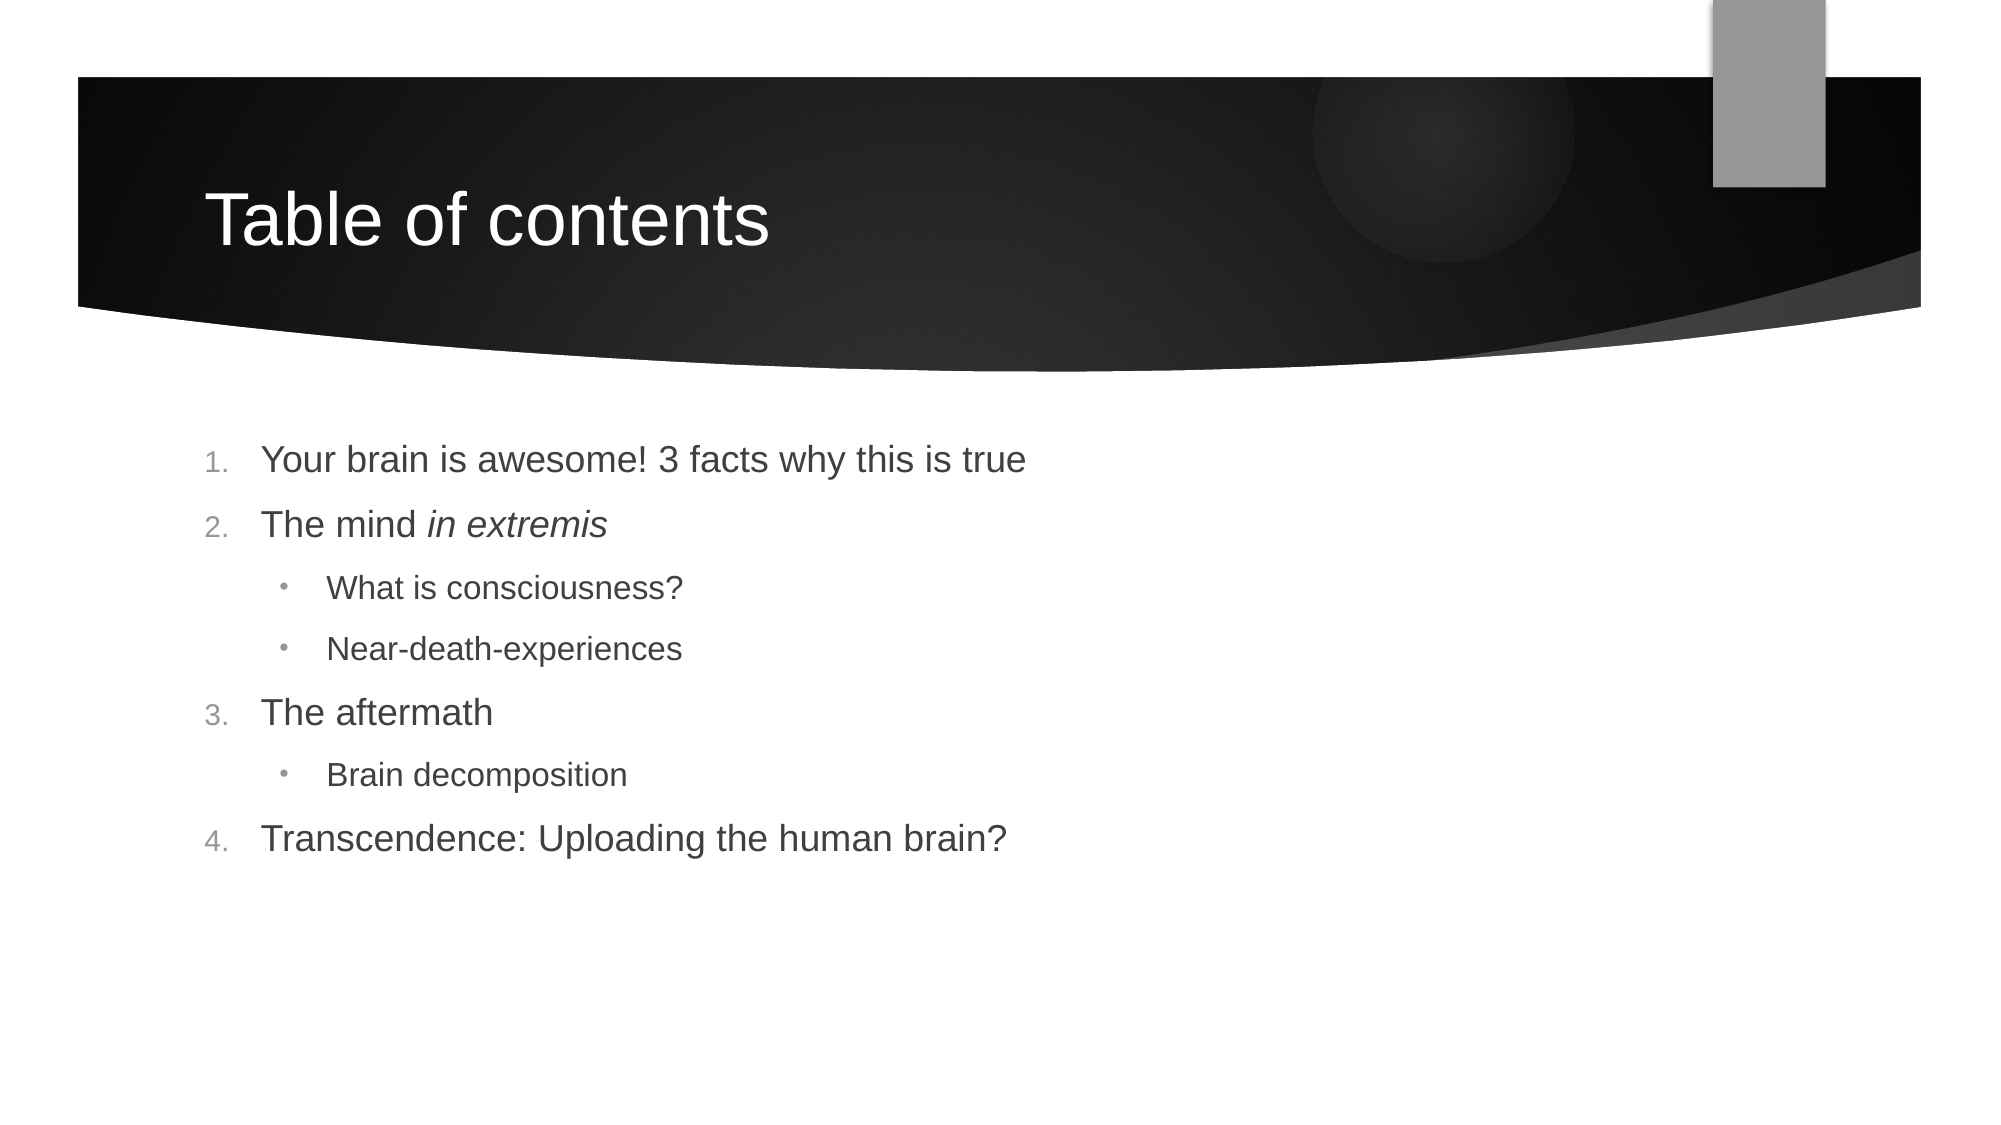

# Table of contents
Your brain is awesome! 3 facts why this is true
The mind in extremis
What is consciousness?
Near-death-experiences
The aftermath
Brain decomposition
Transcendence: Uploading the human brain?